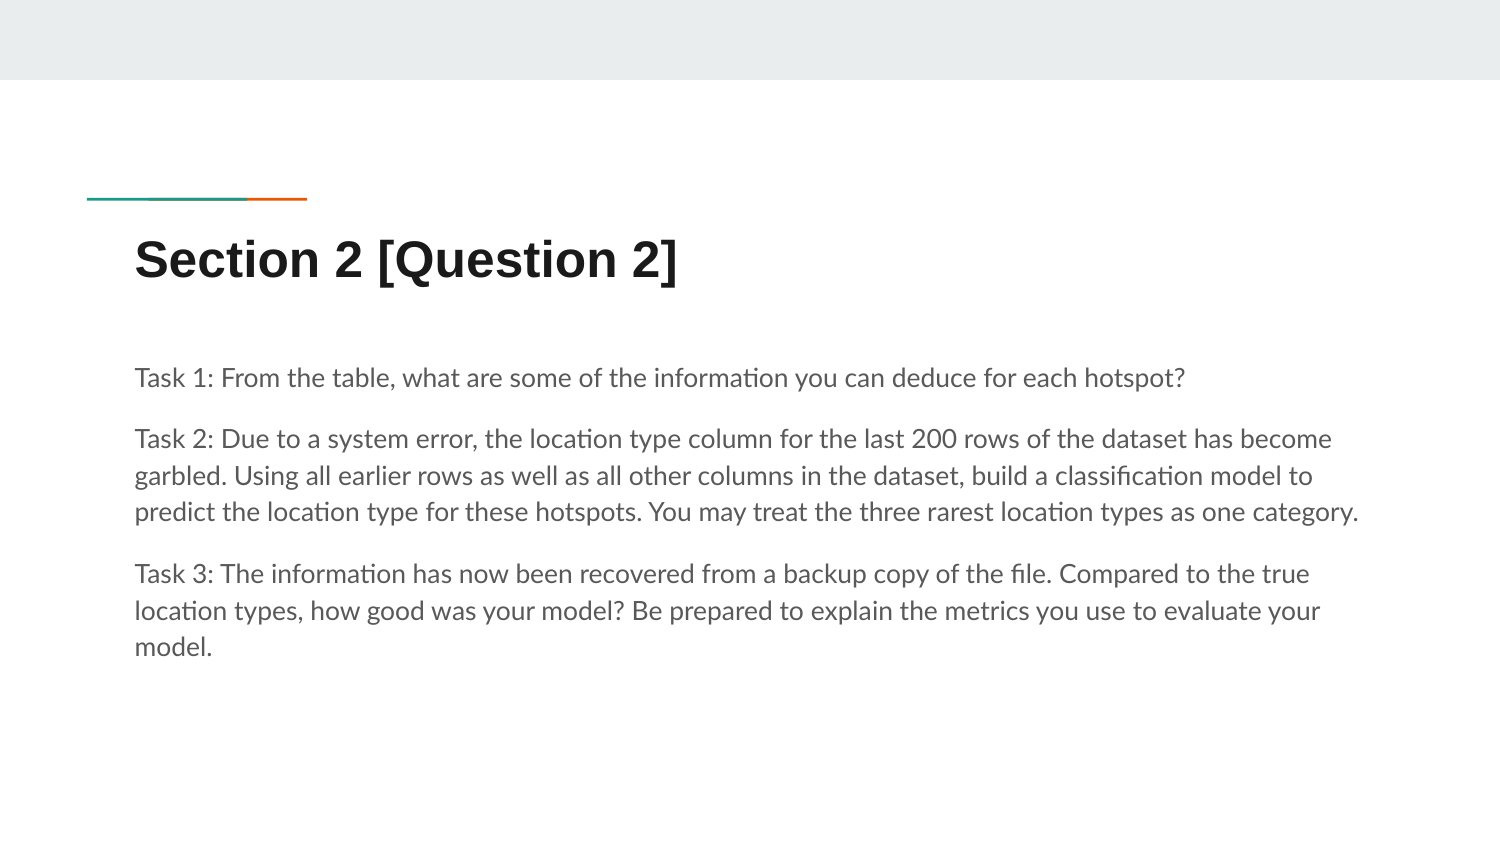

# Section 2 [Question 2]
Task 1: From the table, what are some of the information you can deduce for each hotspot?
Task 2: Due to a system error, the location type column for the last 200 rows of the dataset has become garbled. Using all earlier rows as well as all other columns in the dataset, build a classification model to predict the location type for these hotspots. You may treat the three rarest location types as one category.
Task 3: The information has now been recovered from a backup copy of the file. Compared to the true location types, how good was your model? Be prepared to explain the metrics you use to evaluate your model.